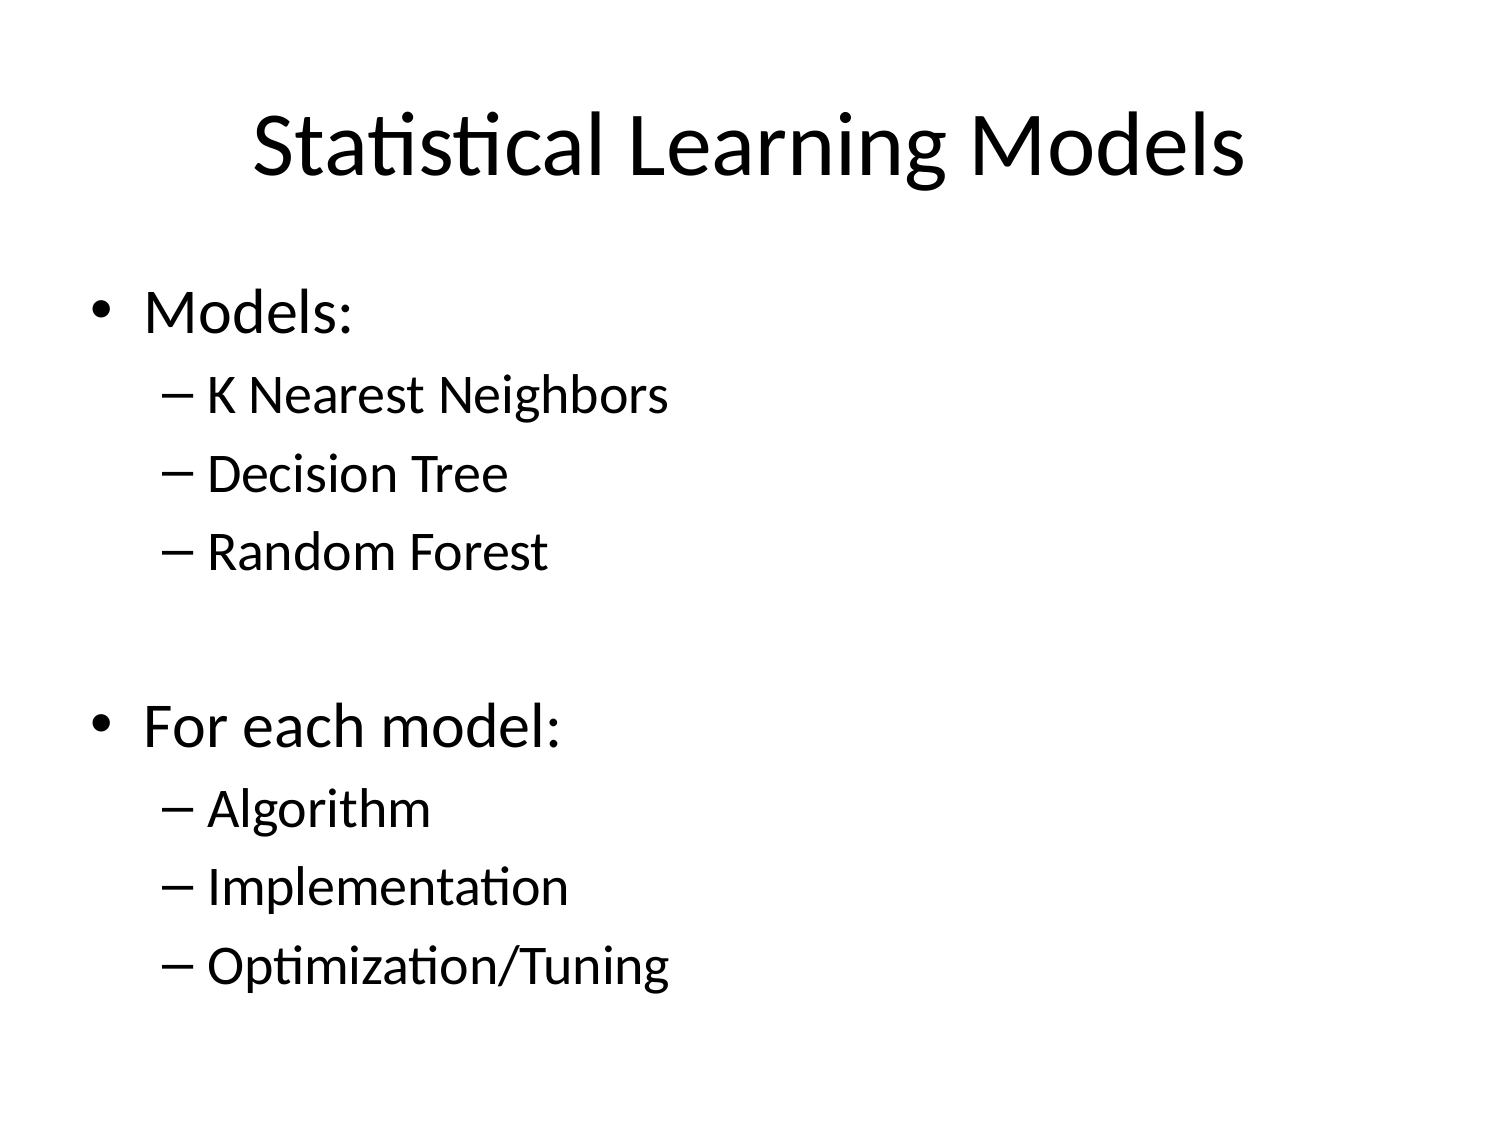

# Statistical Learning Models
Models:
K Nearest Neighbors
Decision Tree
Random Forest

For each model:
Algorithm
Implementation
Optimization/Tuning